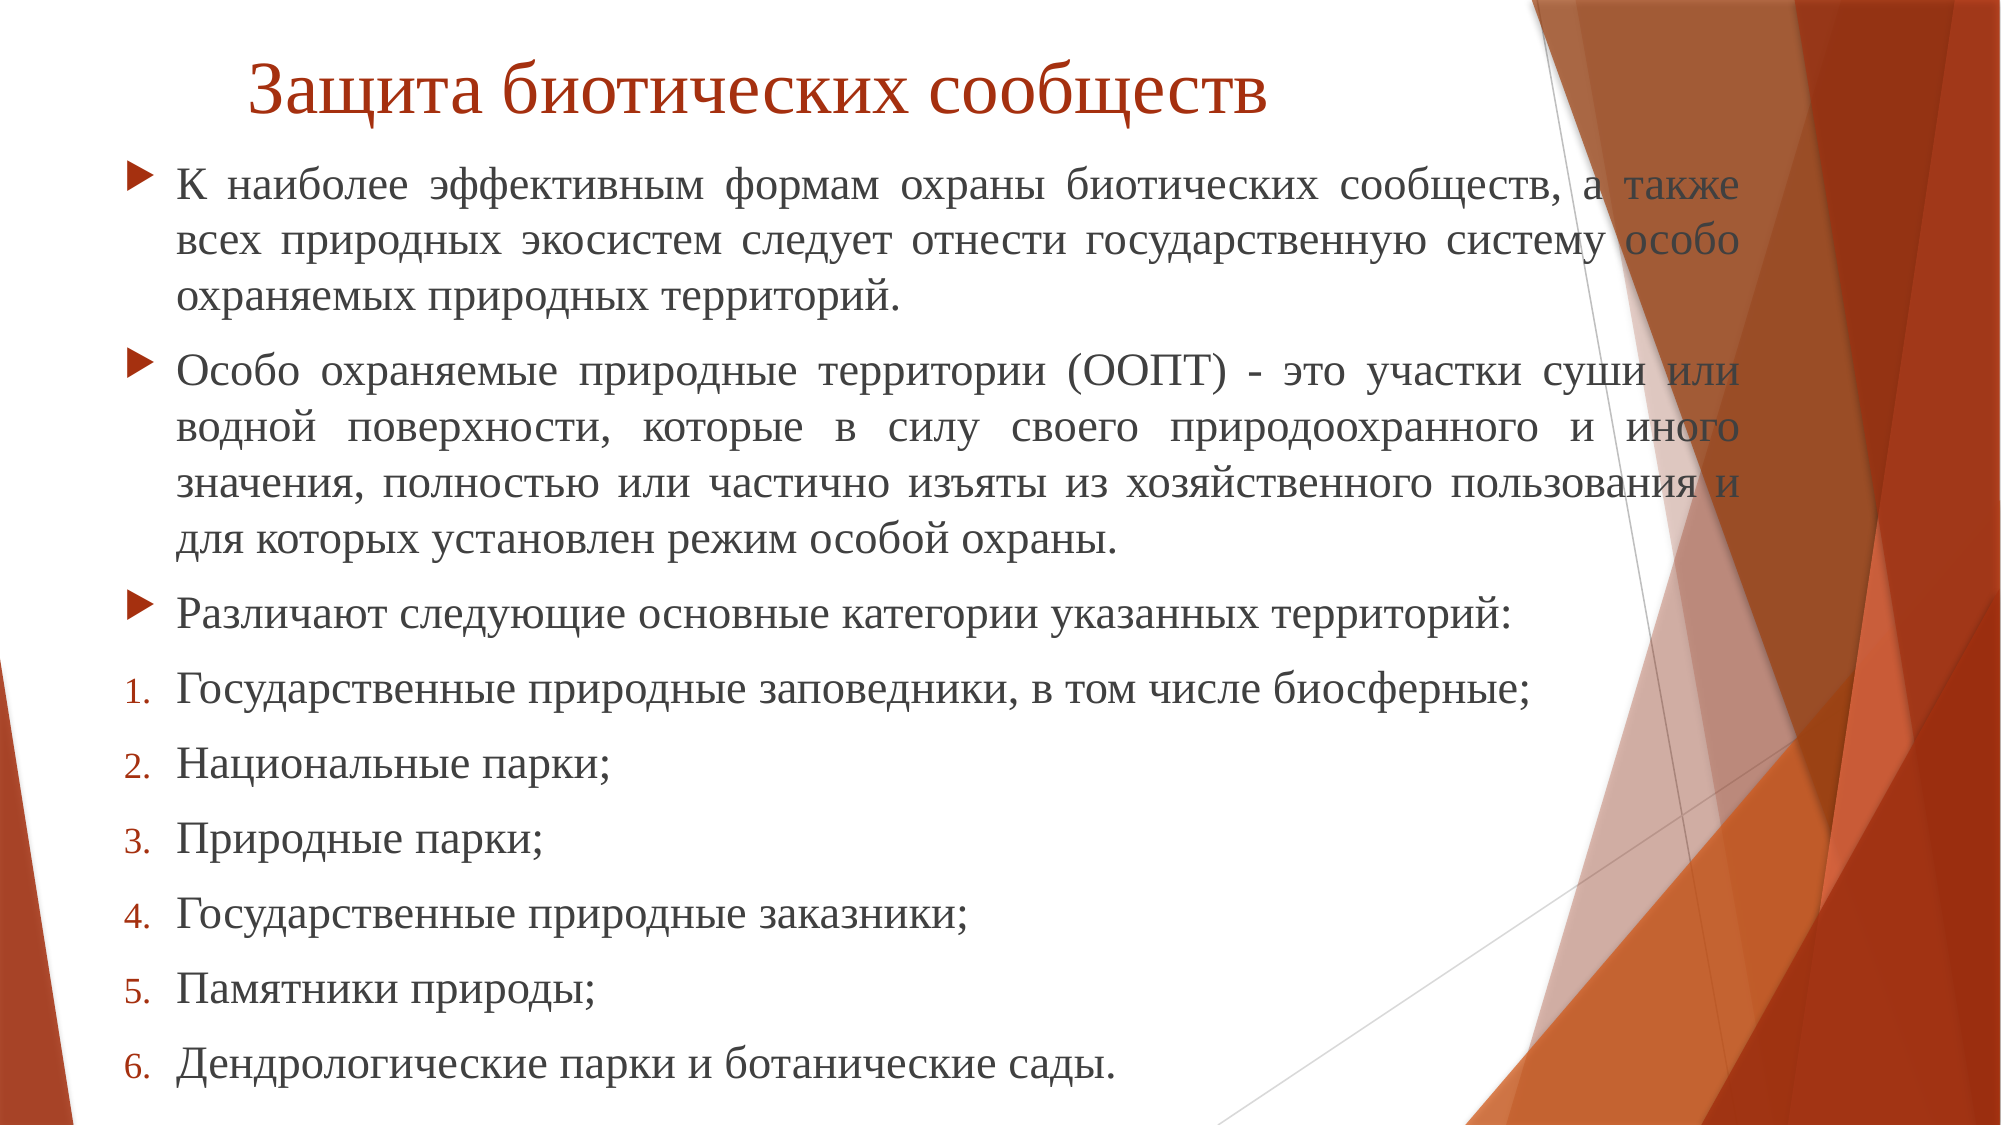

# Защита биотических сообществ
К наиболее эффективным формам охраны биотических сообществ, а также всех природных экосистем следует отнести государственную систему особо охраняемых природных территорий.
Особо охраняемые природные территории (ООПТ) - это участки суши или водной поверхности, которые в силу своего природоохранного и иного значения, полностью или частично изъяты из хозяйственного пользования и для которых установлен режим особой охраны.
Различают следующие основные категории указанных территорий:
Государственные природные заповедники, в том числе биосферные;
Национальные парки;
Природные парки;
Государственные природные заказники;
Памятники природы;
Дендрологические парки и ботанические сады.